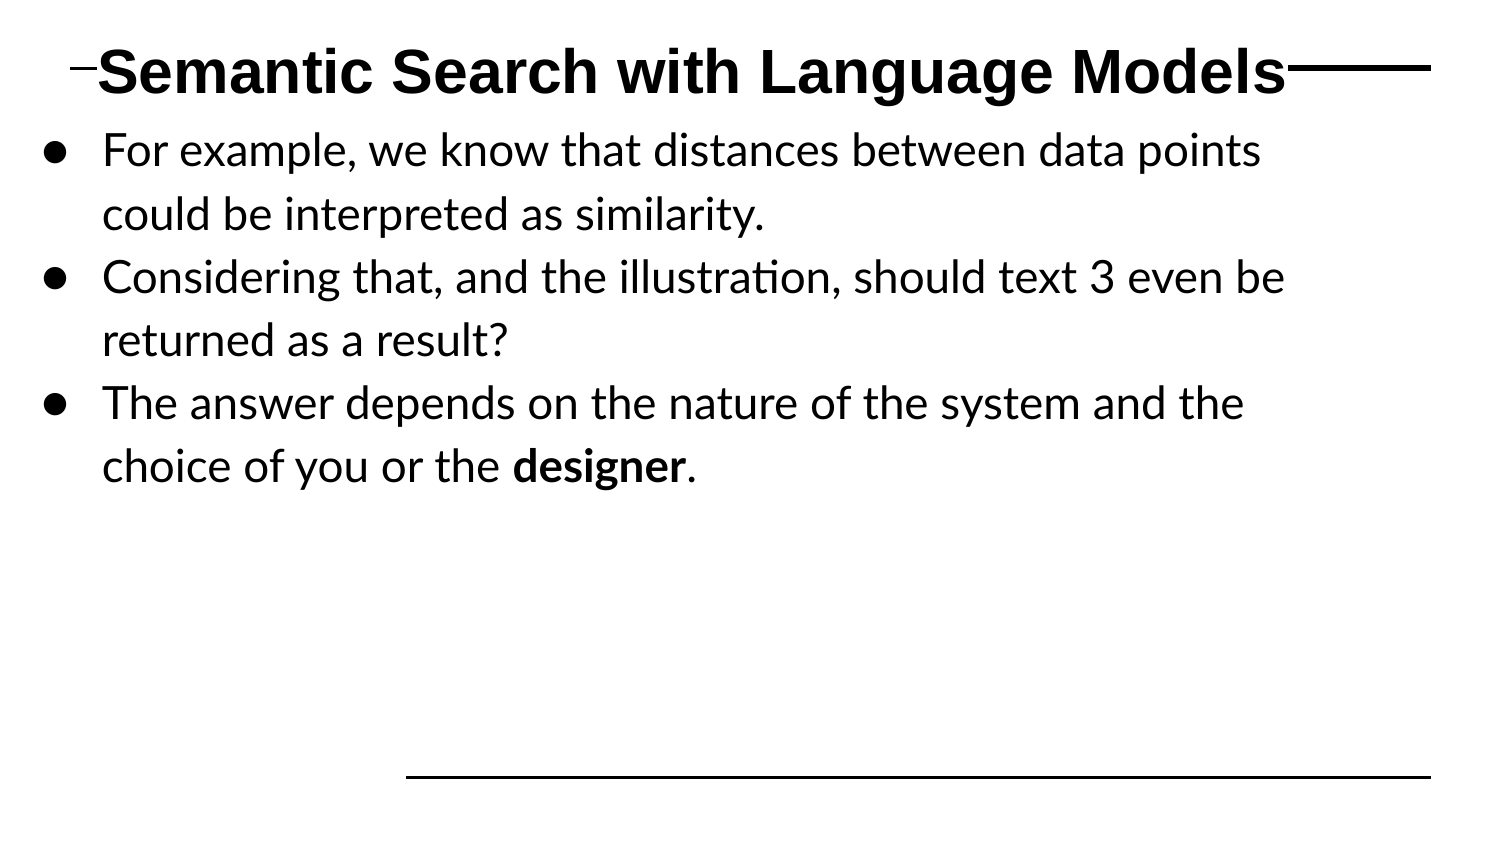

# Semantic Search with Language Models
For example, we know that distances between data points could be interpreted as similarity.
Considering that, and the illustration, should text 3 even be returned as a result?
The answer depends on the nature of the system and the choice of you or the designer.